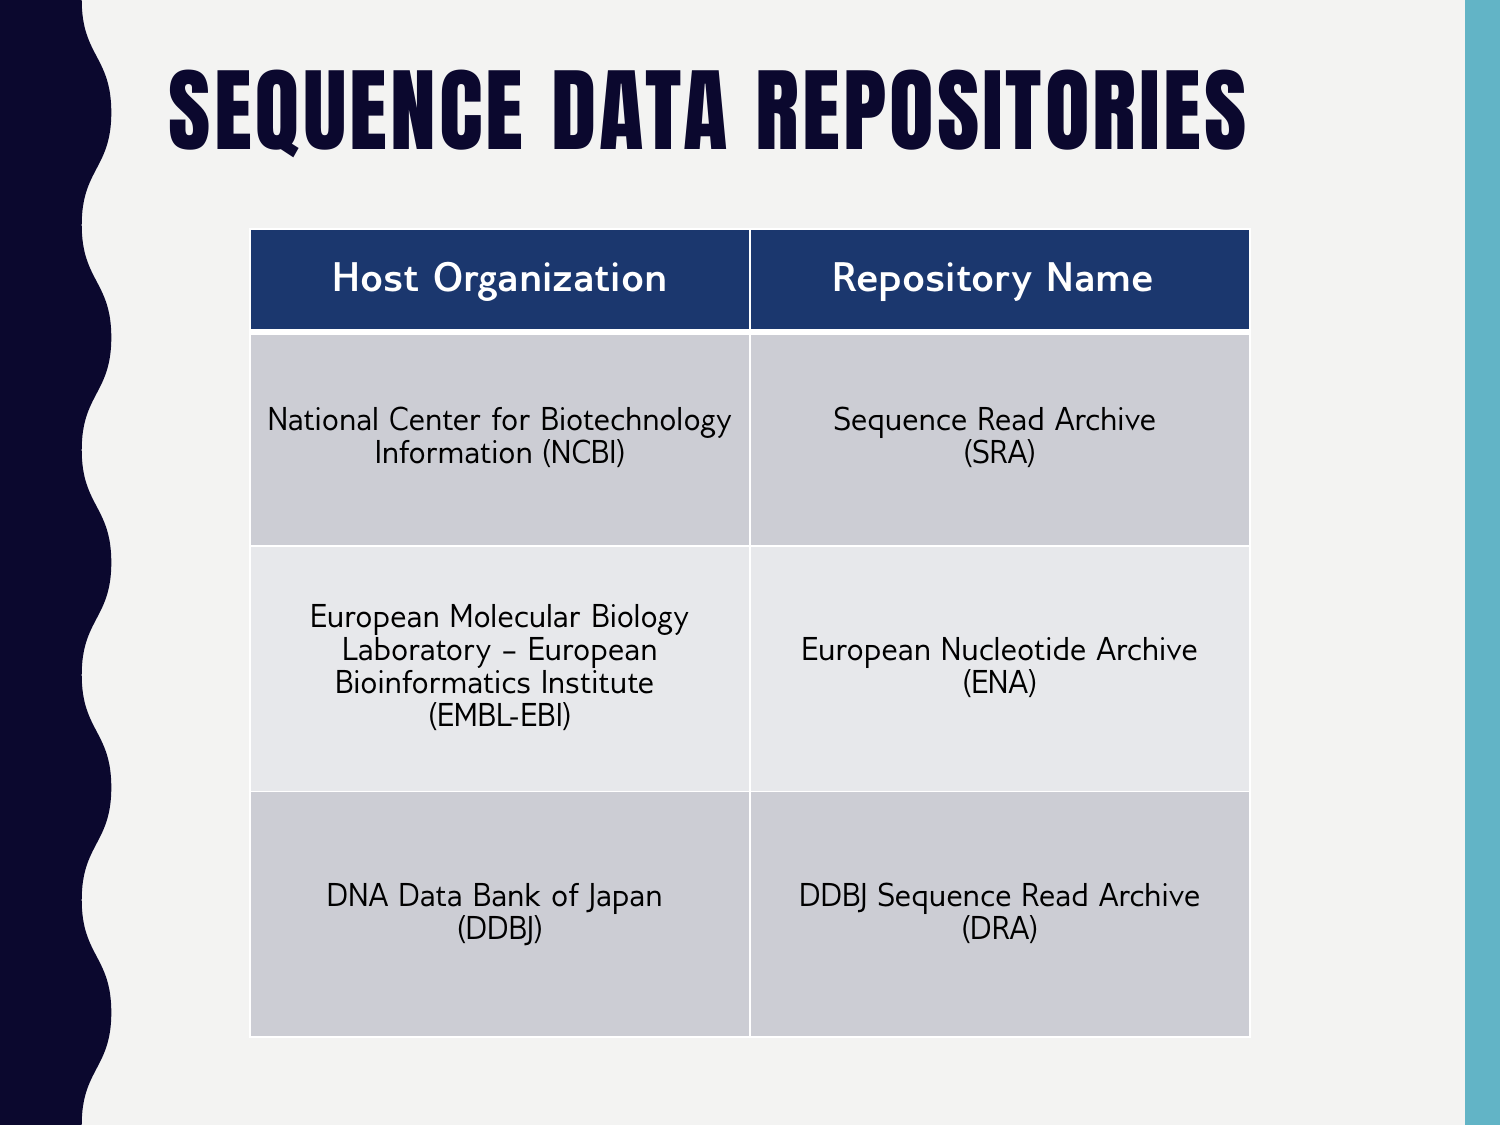

# Sequence data repositories
| Host Organization | Repository Name |
| --- | --- |
| National Center for Biotechnology Information (NCBI) | Sequence Read Archive (SRA) |
| European Molecular Biology Laboratory – European Bioinformatics Institute (EMBL-EBI) | European Nucleotide Archive (ENA) |
| DNA Data Bank of Japan (DDBJ) | DDBJ Sequence Read Archive (DRA) |